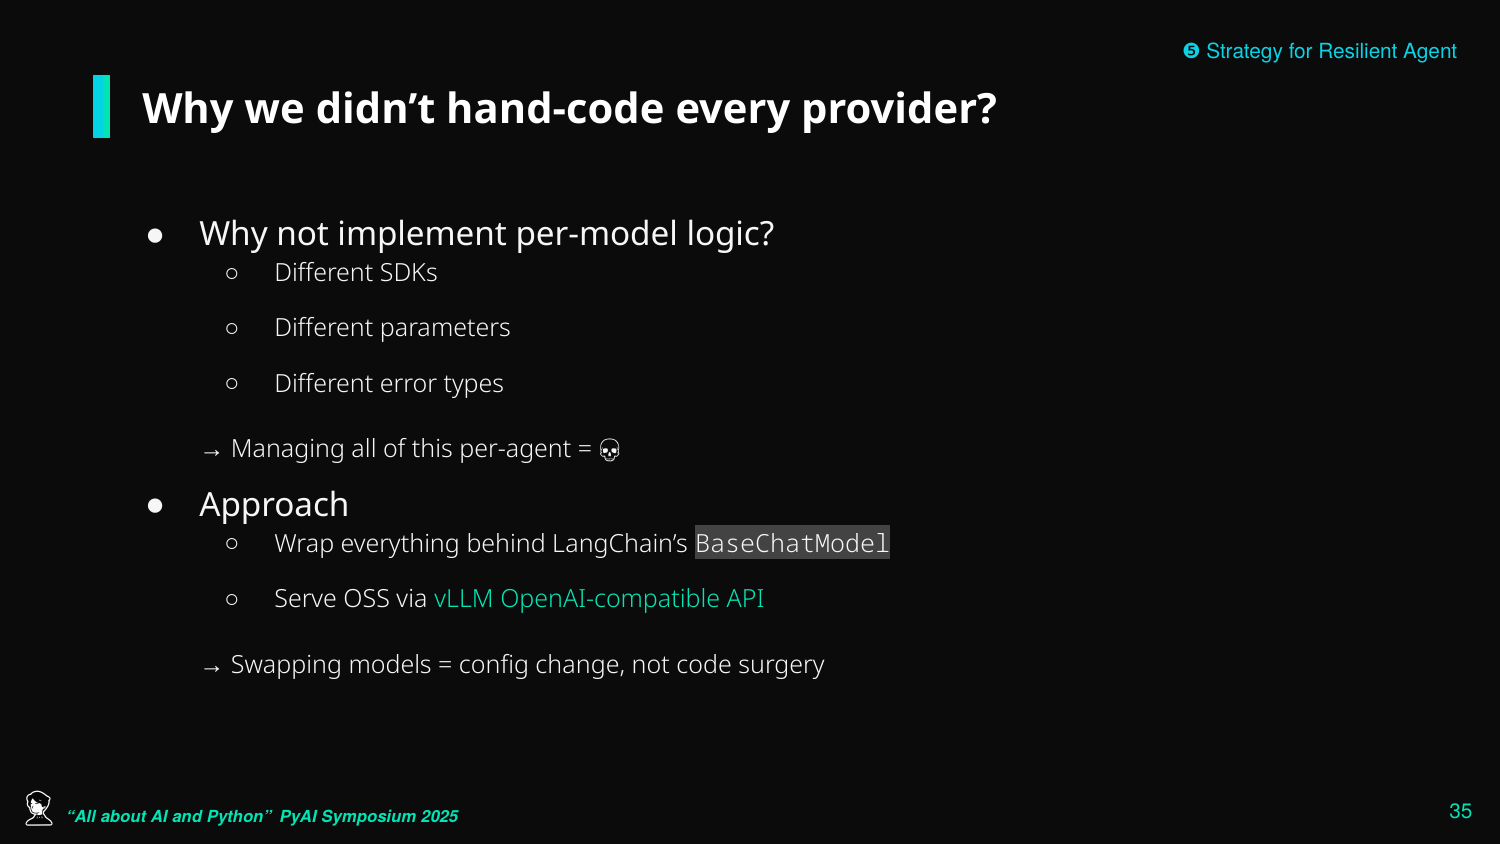

❺ Strategy for Resilient Agent
# Why we didn’t hand-code every provider?
Why not implement per-model logic?
Different SDKs
Different parameters
Different error types
→ Managing all of this per-agent = 💀
Approach
Wrap everything behind LangChain’s BaseChatModel
Serve OSS via vLLM OpenAI-compatible API
→ Swapping models = config change, not code surgery

35